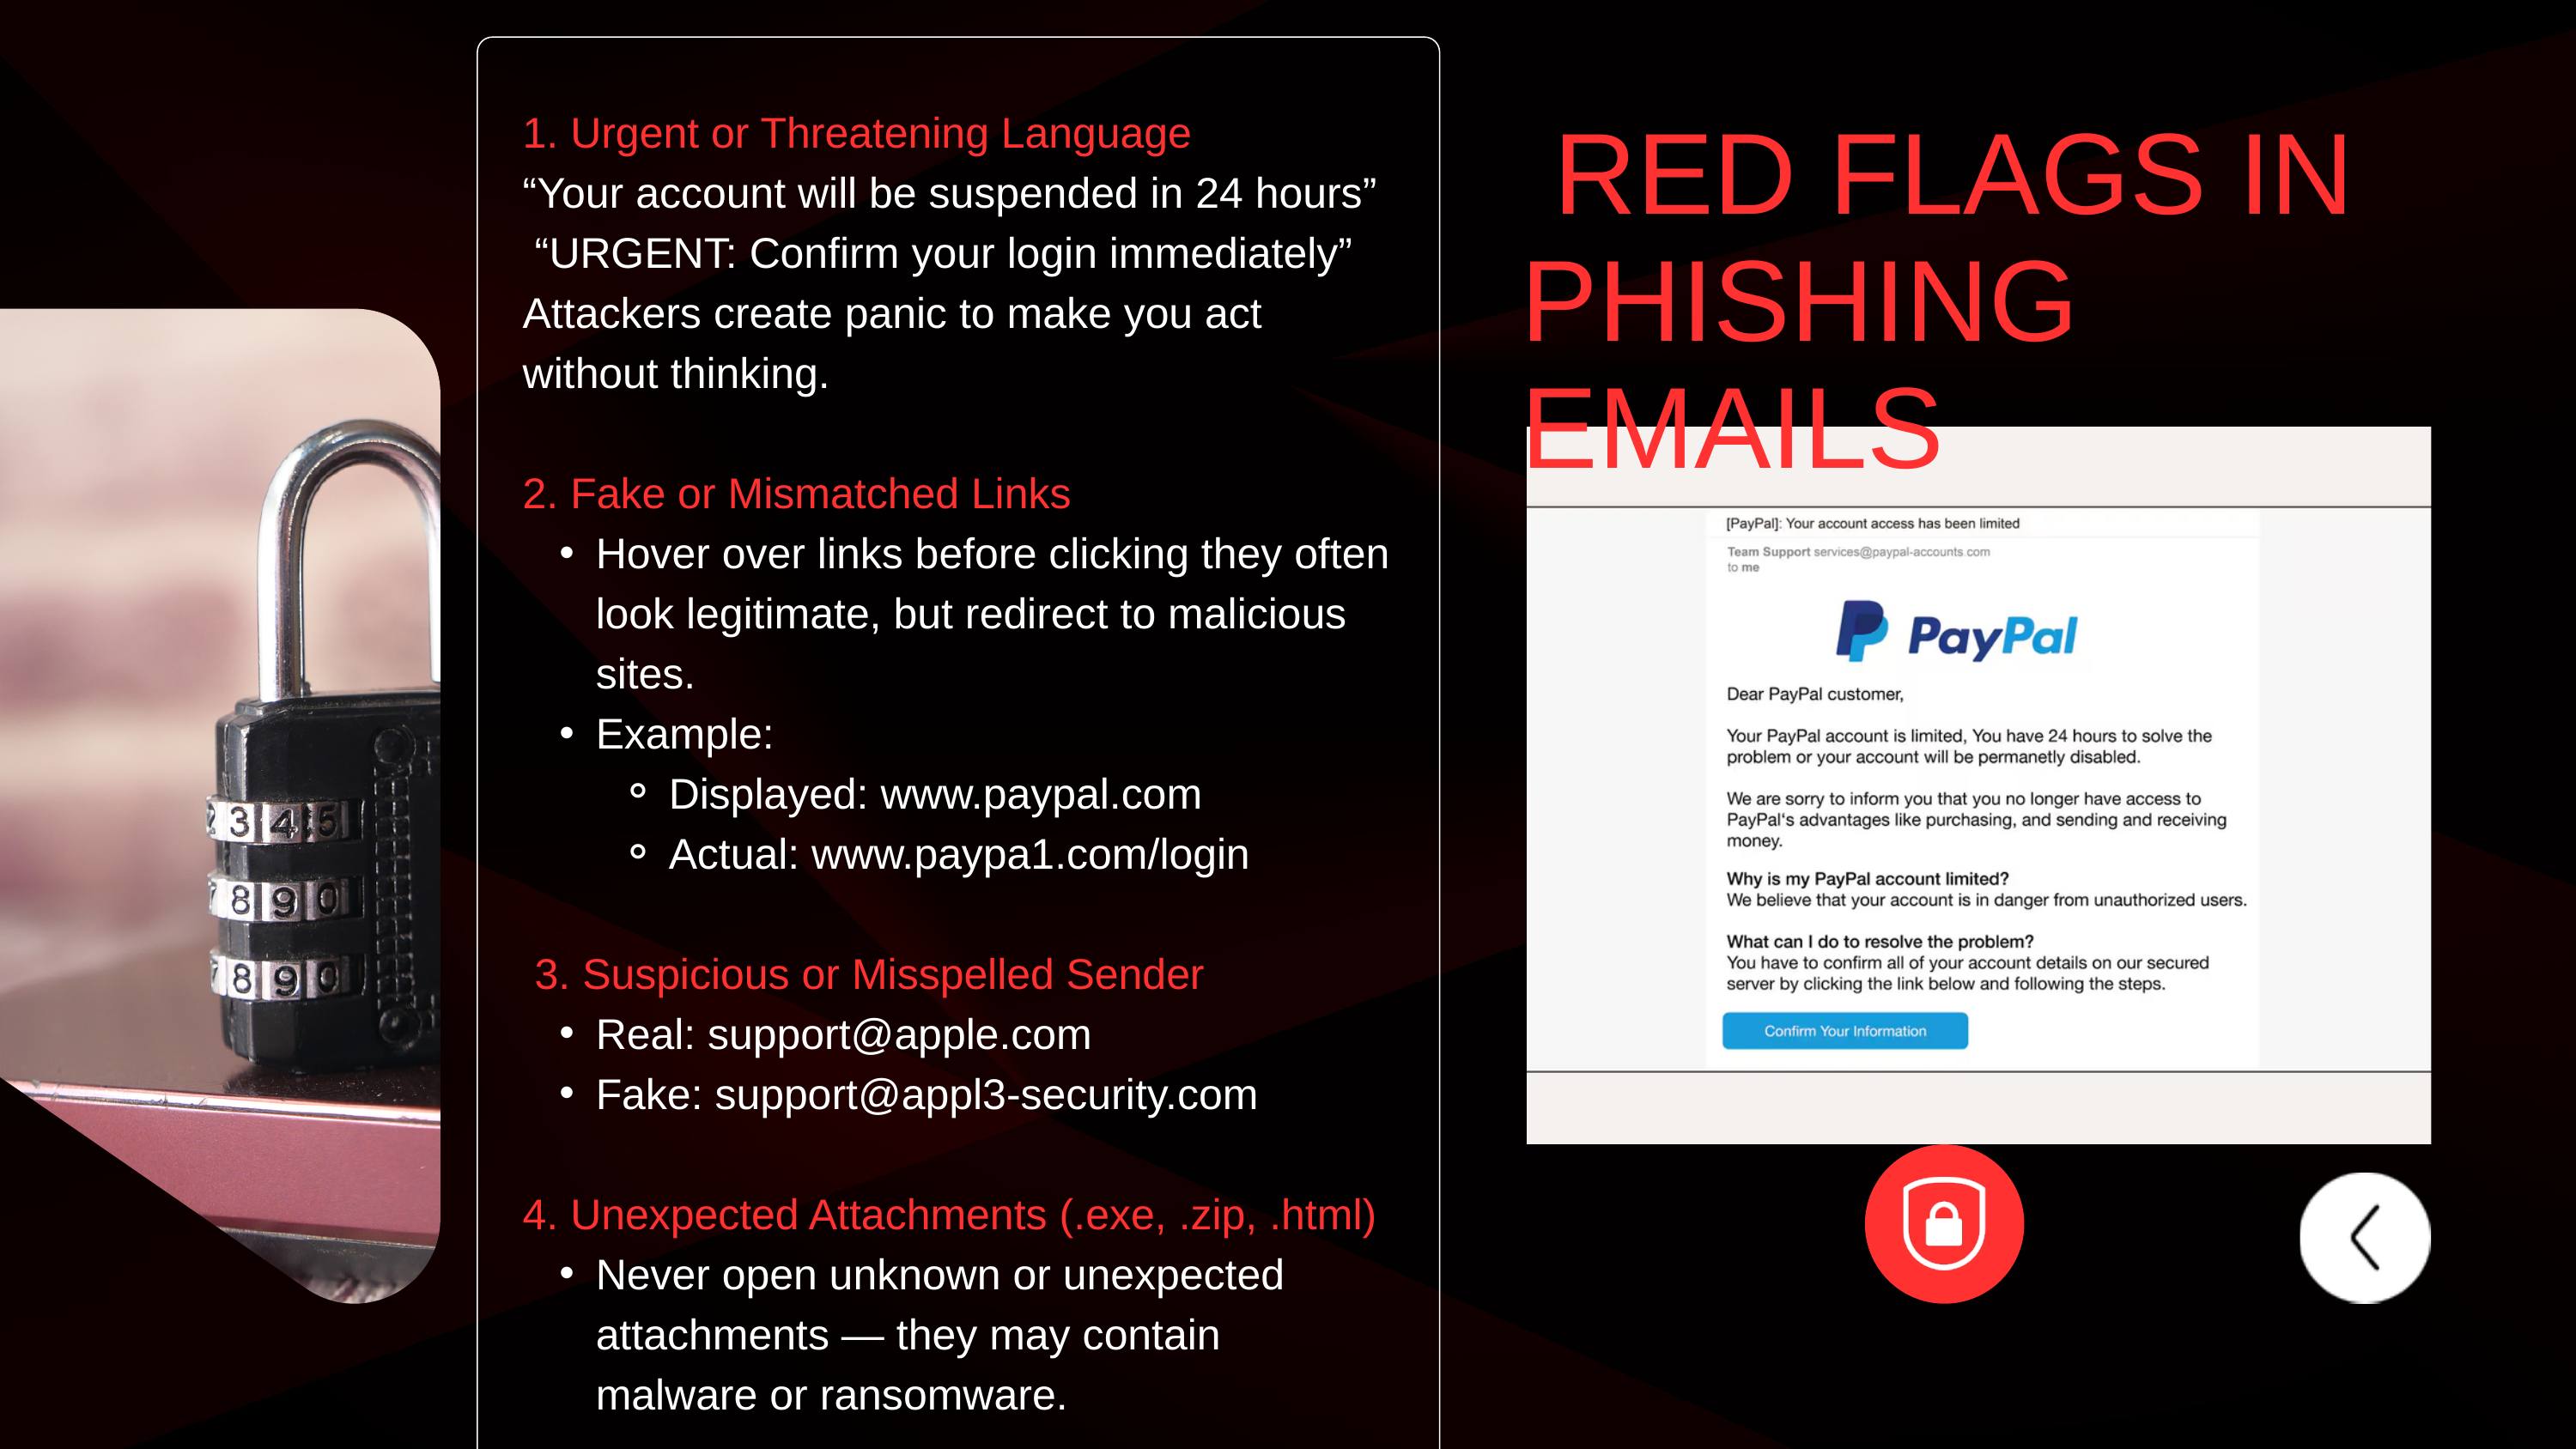

1. Urgent or Threatening Language
“Your account will be suspended in 24 hours”
 “URGENT: Confirm your login immediately”
Attackers create panic to make you act without thinking.

2. Fake or Mismatched Links
Hover over links before clicking they often look legitimate, but redirect to malicious sites.
Example:
Displayed: www.paypal.com
Actual: www.paypa1.com/login

 3. Suspicious or Misspelled Sender
Real: support@apple.com
Fake: support@appl3-security.com

4. Unexpected Attachments (.exe, .zip, .html)
Never open unknown or unexpected attachments — they may contain malware or ransomware.

 RED FLAGS IN PHISHING EMAILS